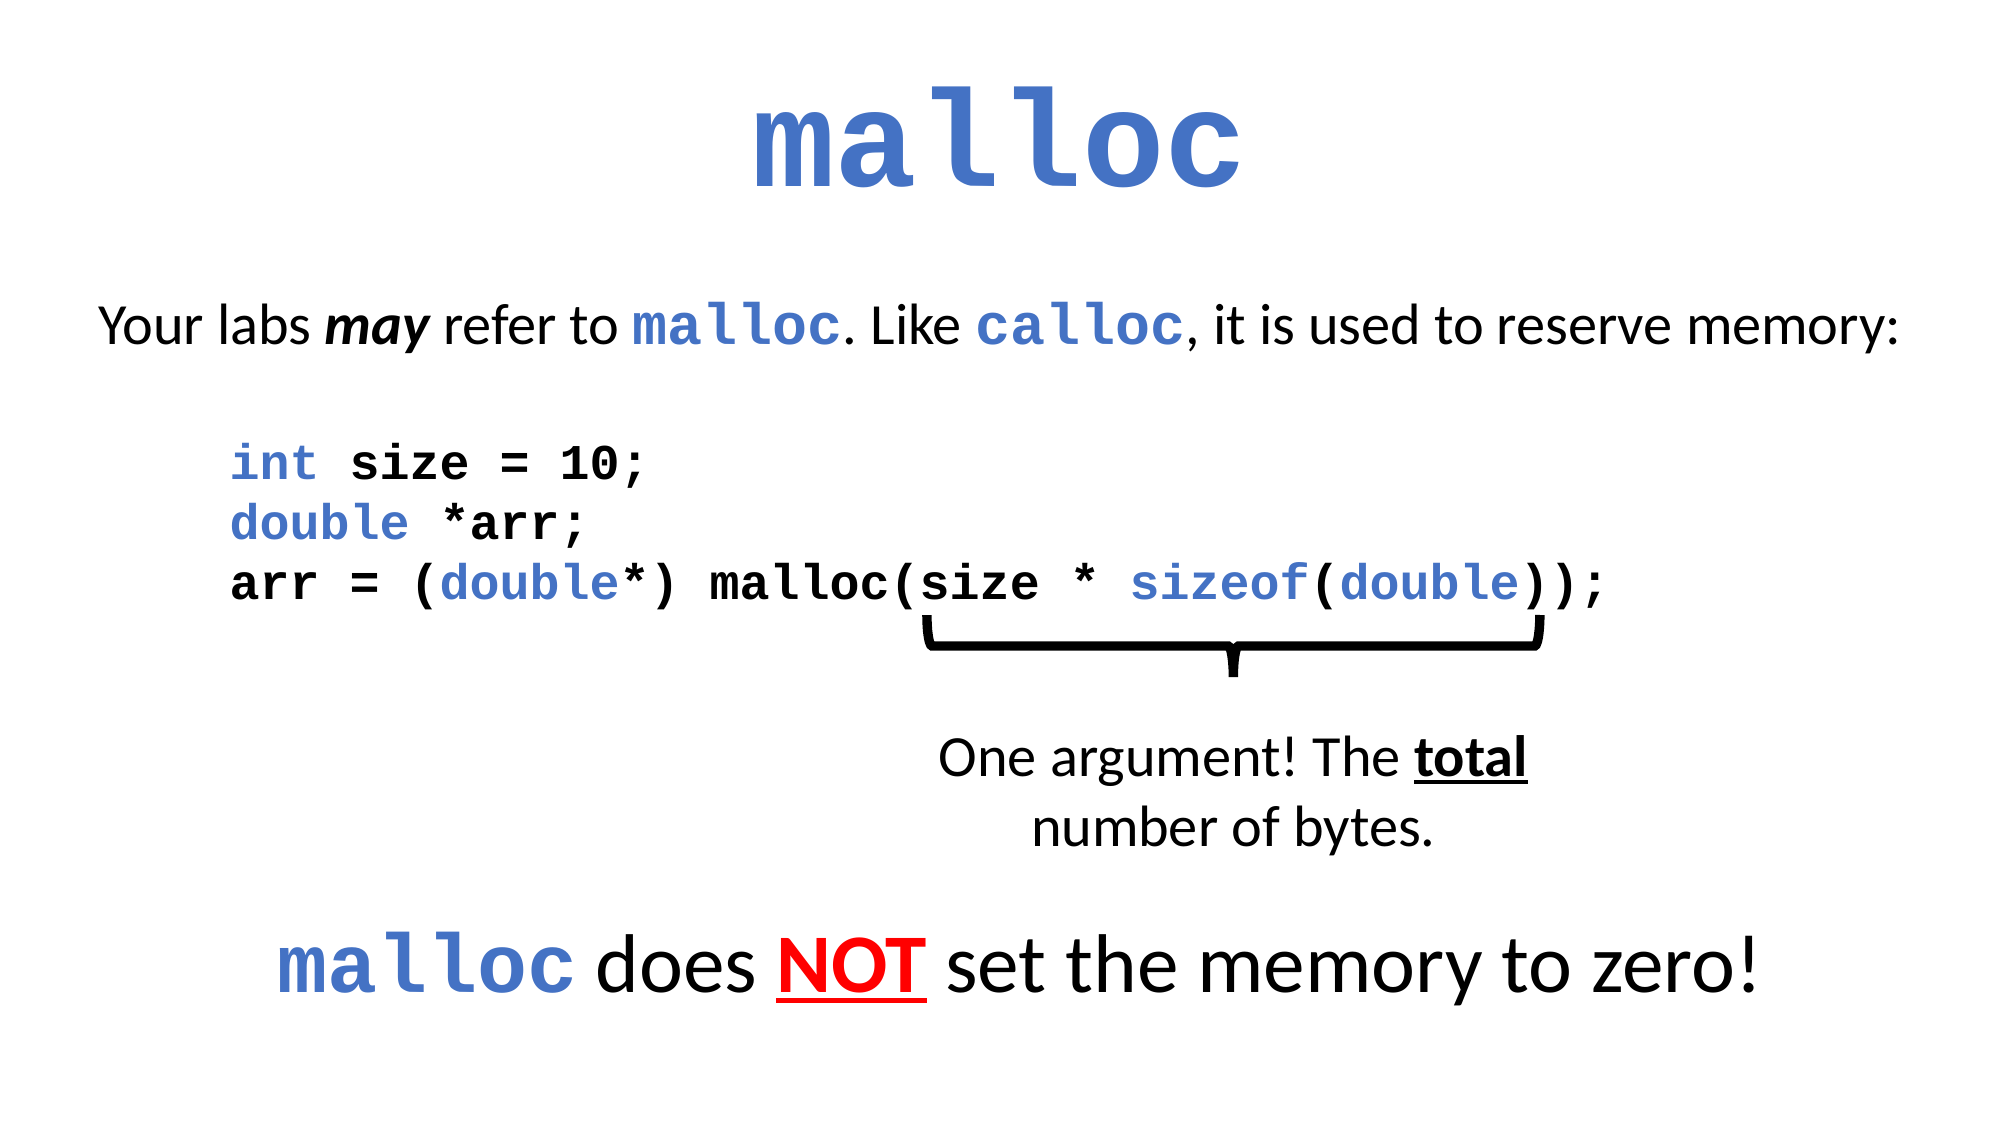

# malloc
Your labs may refer to malloc. Like calloc, it is used to reserve memory:

int size = 10;
double *arr;
arr = (double*) malloc(size * sizeof(double));
One argument! The total number of bytes.
malloc does NOT set the memory to zero!